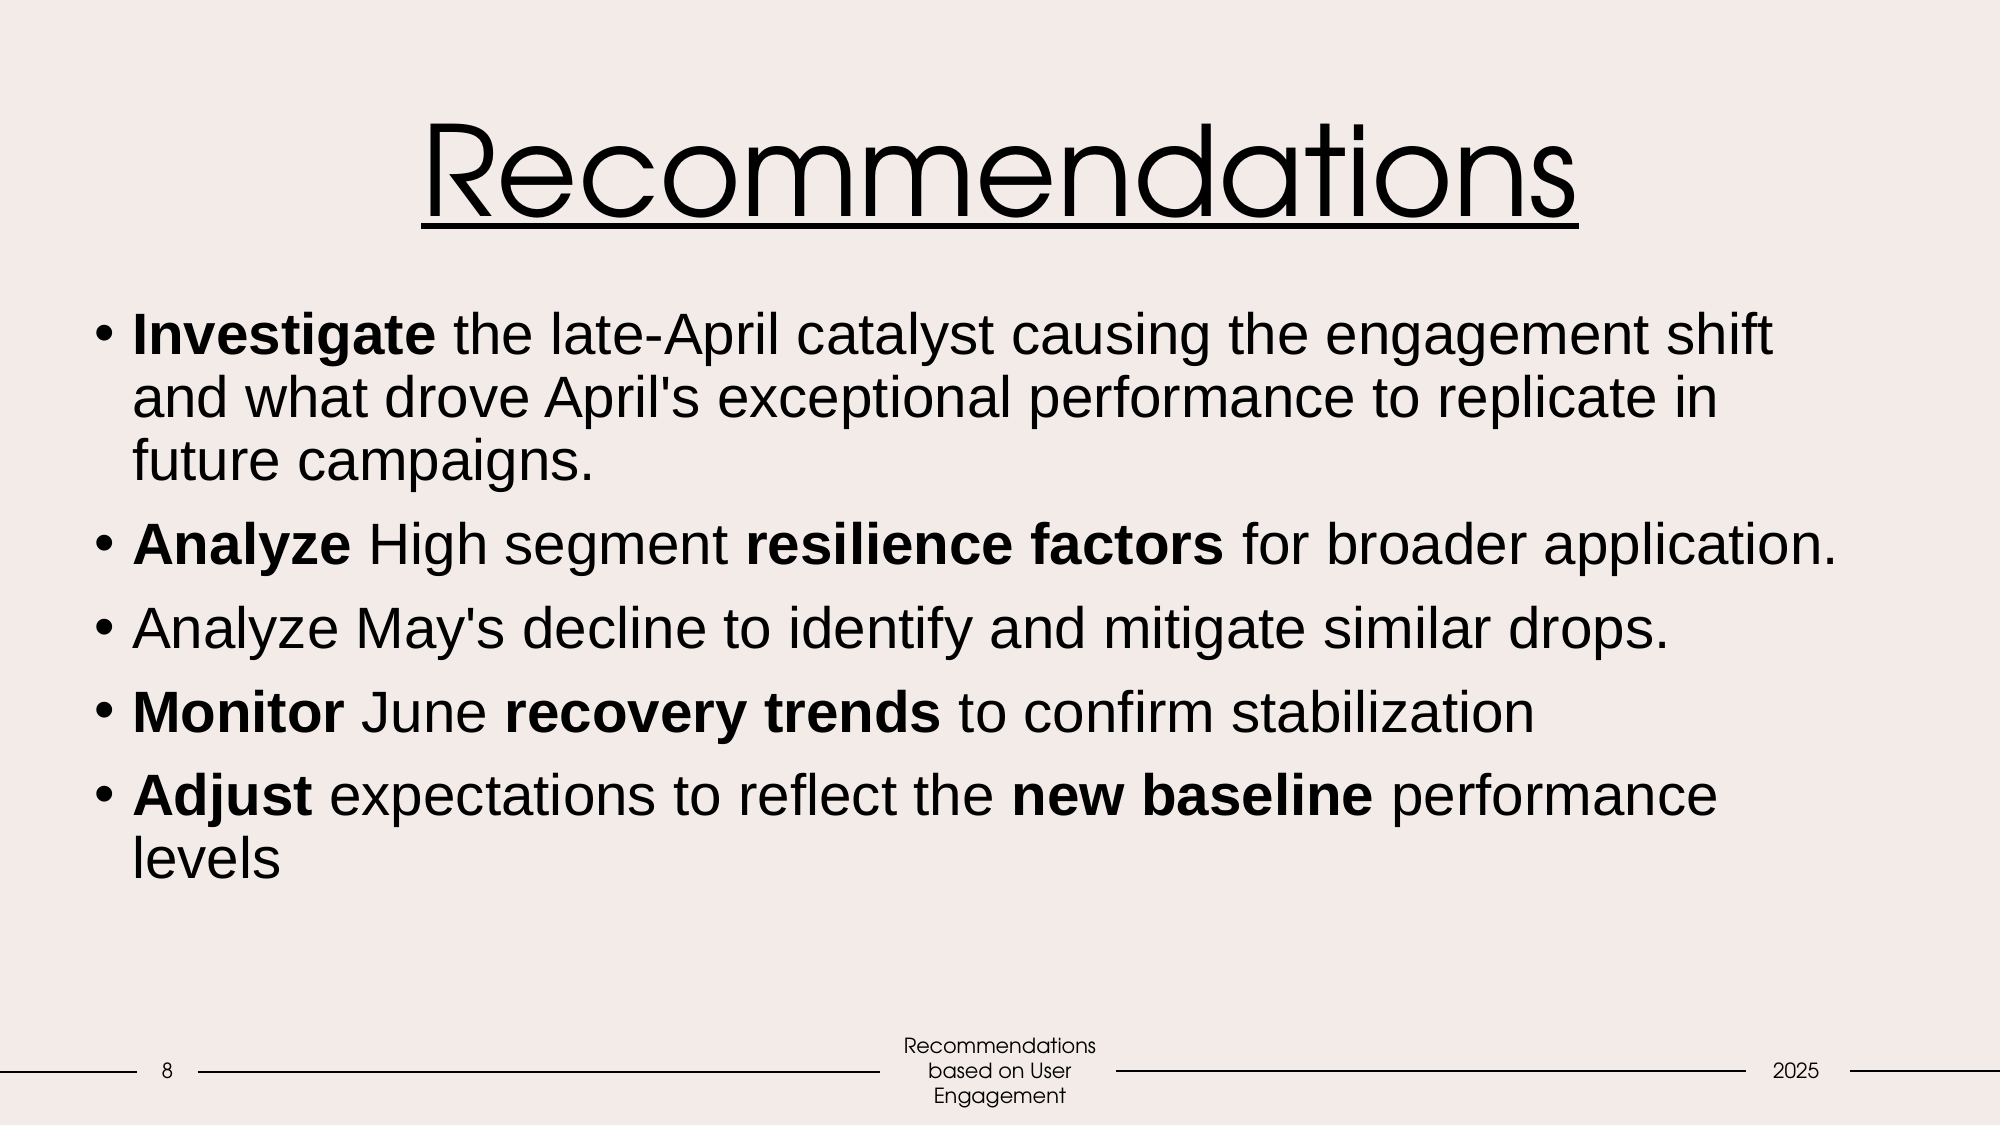

# Recommendations
Investigate the late-April catalyst causing the engagement shift and what drove April's exceptional performance to replicate in future campaigns.
Analyze High segment resilience factors for broader application.
Analyze May's decline to identify and mitigate similar drops.
Monitor June recovery trends to confirm stabilization
Adjust expectations to reflect the new baseline performance levels

8
Recommendations based on User Engagement
2025